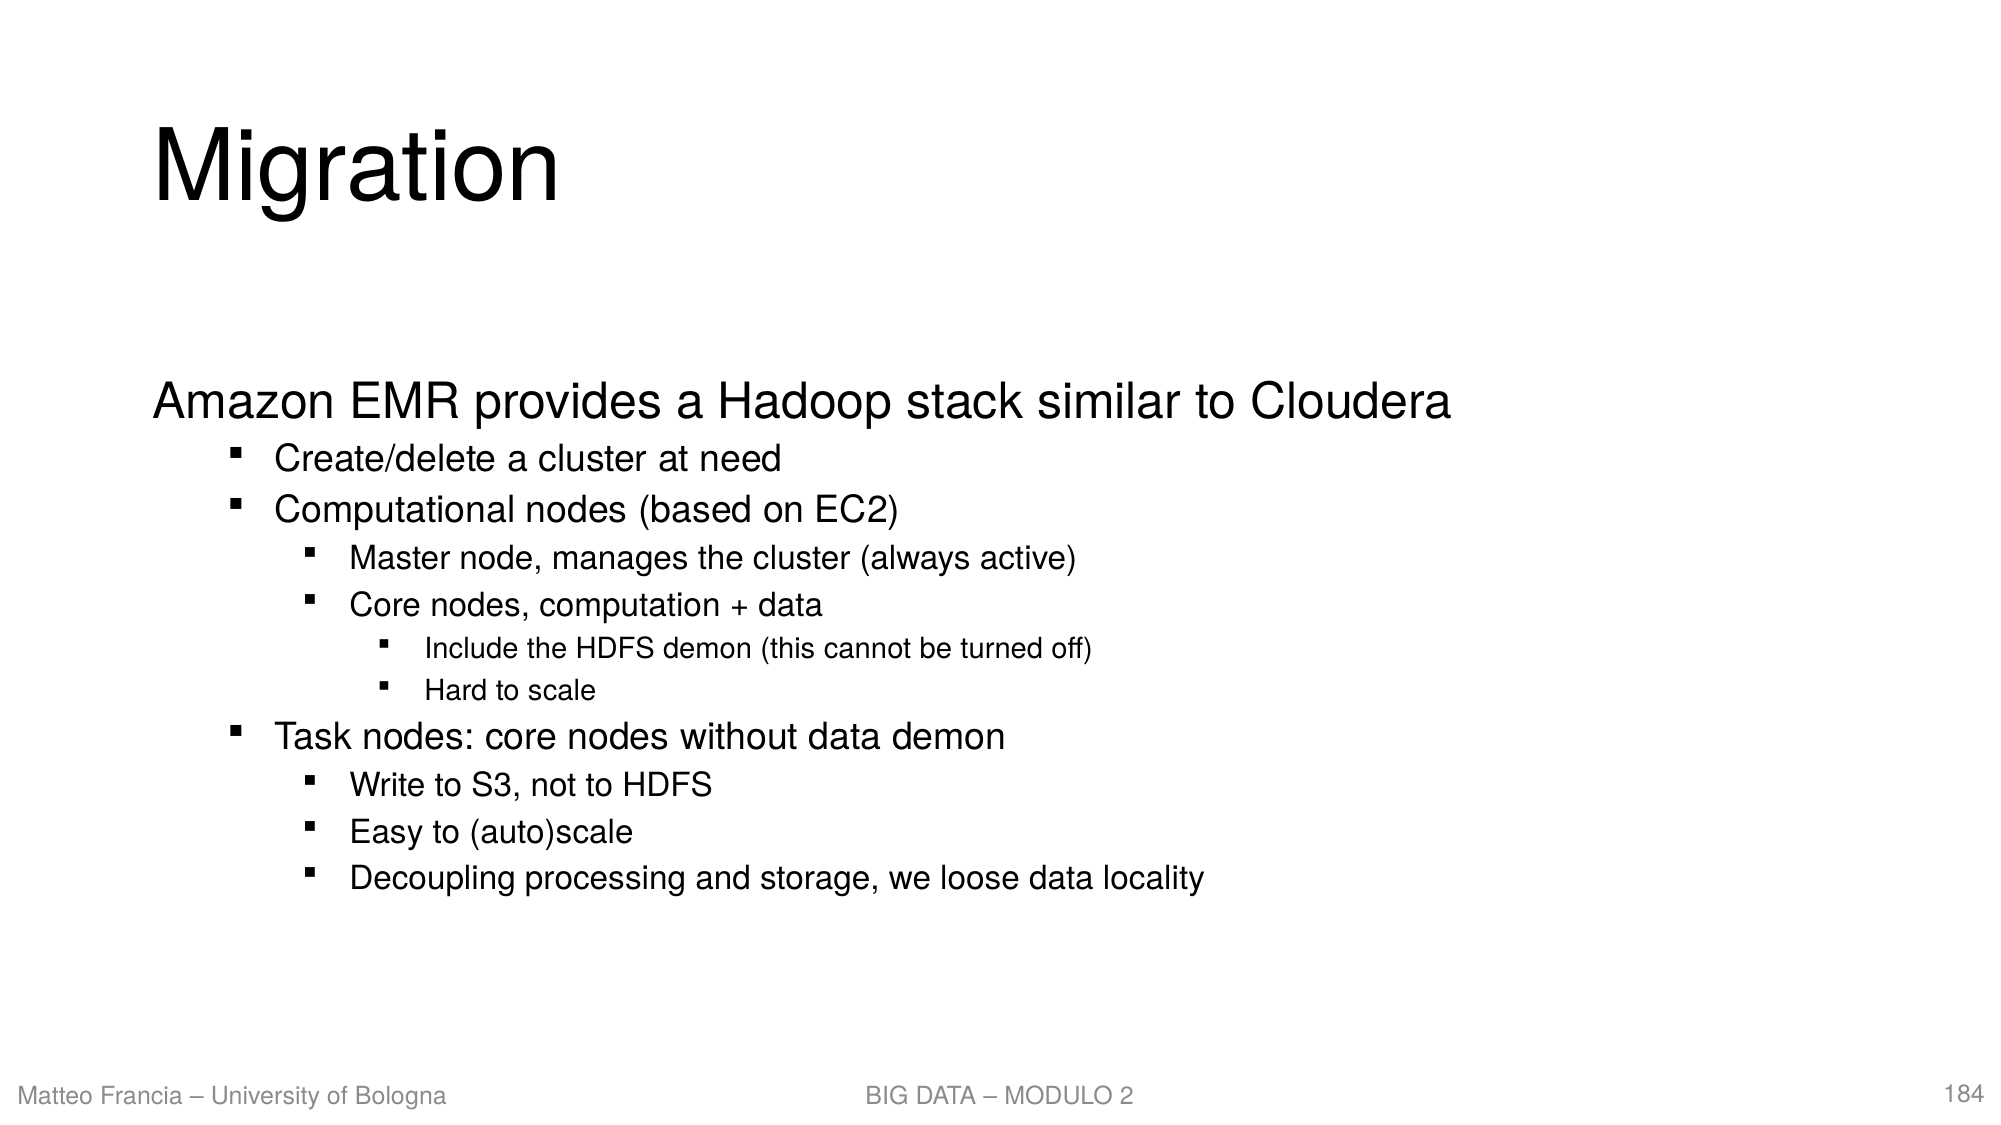

# Migration
Amazon EMR provides a Hadoop stack similar to Cloudera
Create/delete a cluster at need
Computational nodes (based on EC2)
Master node, manages the cluster (always active)
Core nodes, computation + data
Include the HDFS demon (this cannot be turned off)
Hard to scale
Task nodes: core nodes without data demon
Write to S3, not to HDFS
Easy to (auto)scale
Decoupling processing and storage, we loose data locality
184
Matteo Francia – University of Bologna